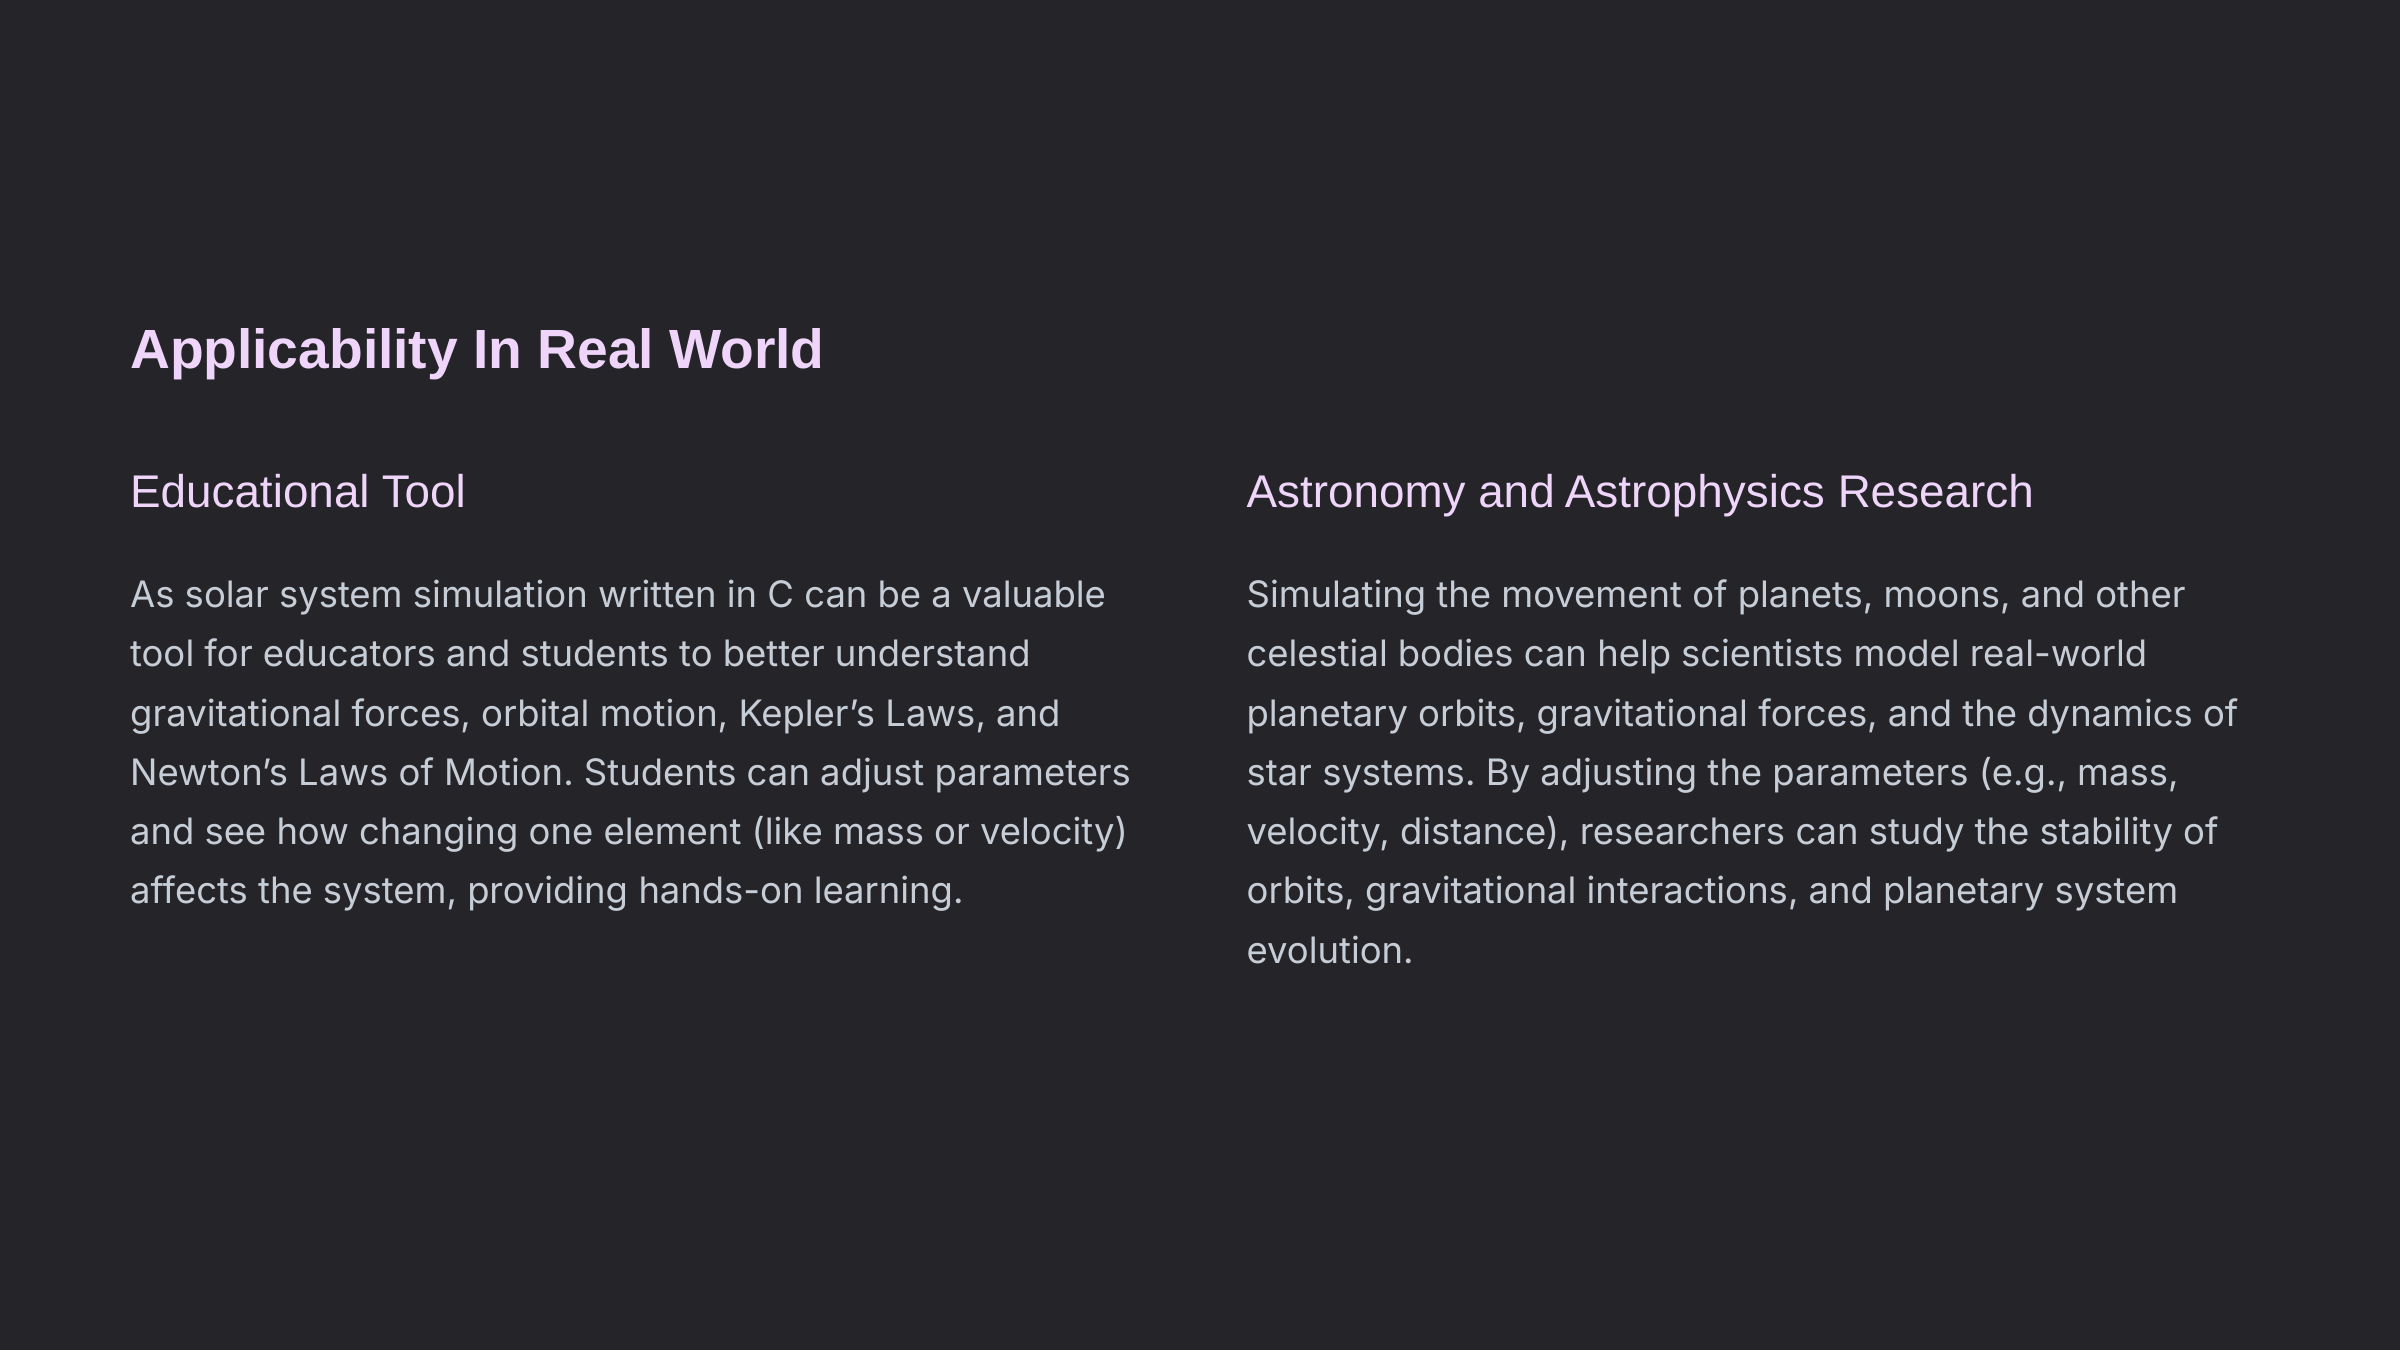

Applicability In Real World
Educational Tool
Astronomy and Astrophysics Research
As solar system simulation written in C can be a valuable tool for educators and students to better understand gravitational forces, orbital motion, Kepler’s Laws, and Newton’s Laws of Motion. Students can adjust parameters and see how changing one element (like mass or velocity) affects the system, providing hands-on learning.
Simulating the movement of planets, moons, and other celestial bodies can help scientists model real-world planetary orbits, gravitational forces, and the dynamics of star systems. By adjusting the parameters (e.g., mass, velocity, distance), researchers can study the stability of orbits, gravitational interactions, and planetary system evolution.